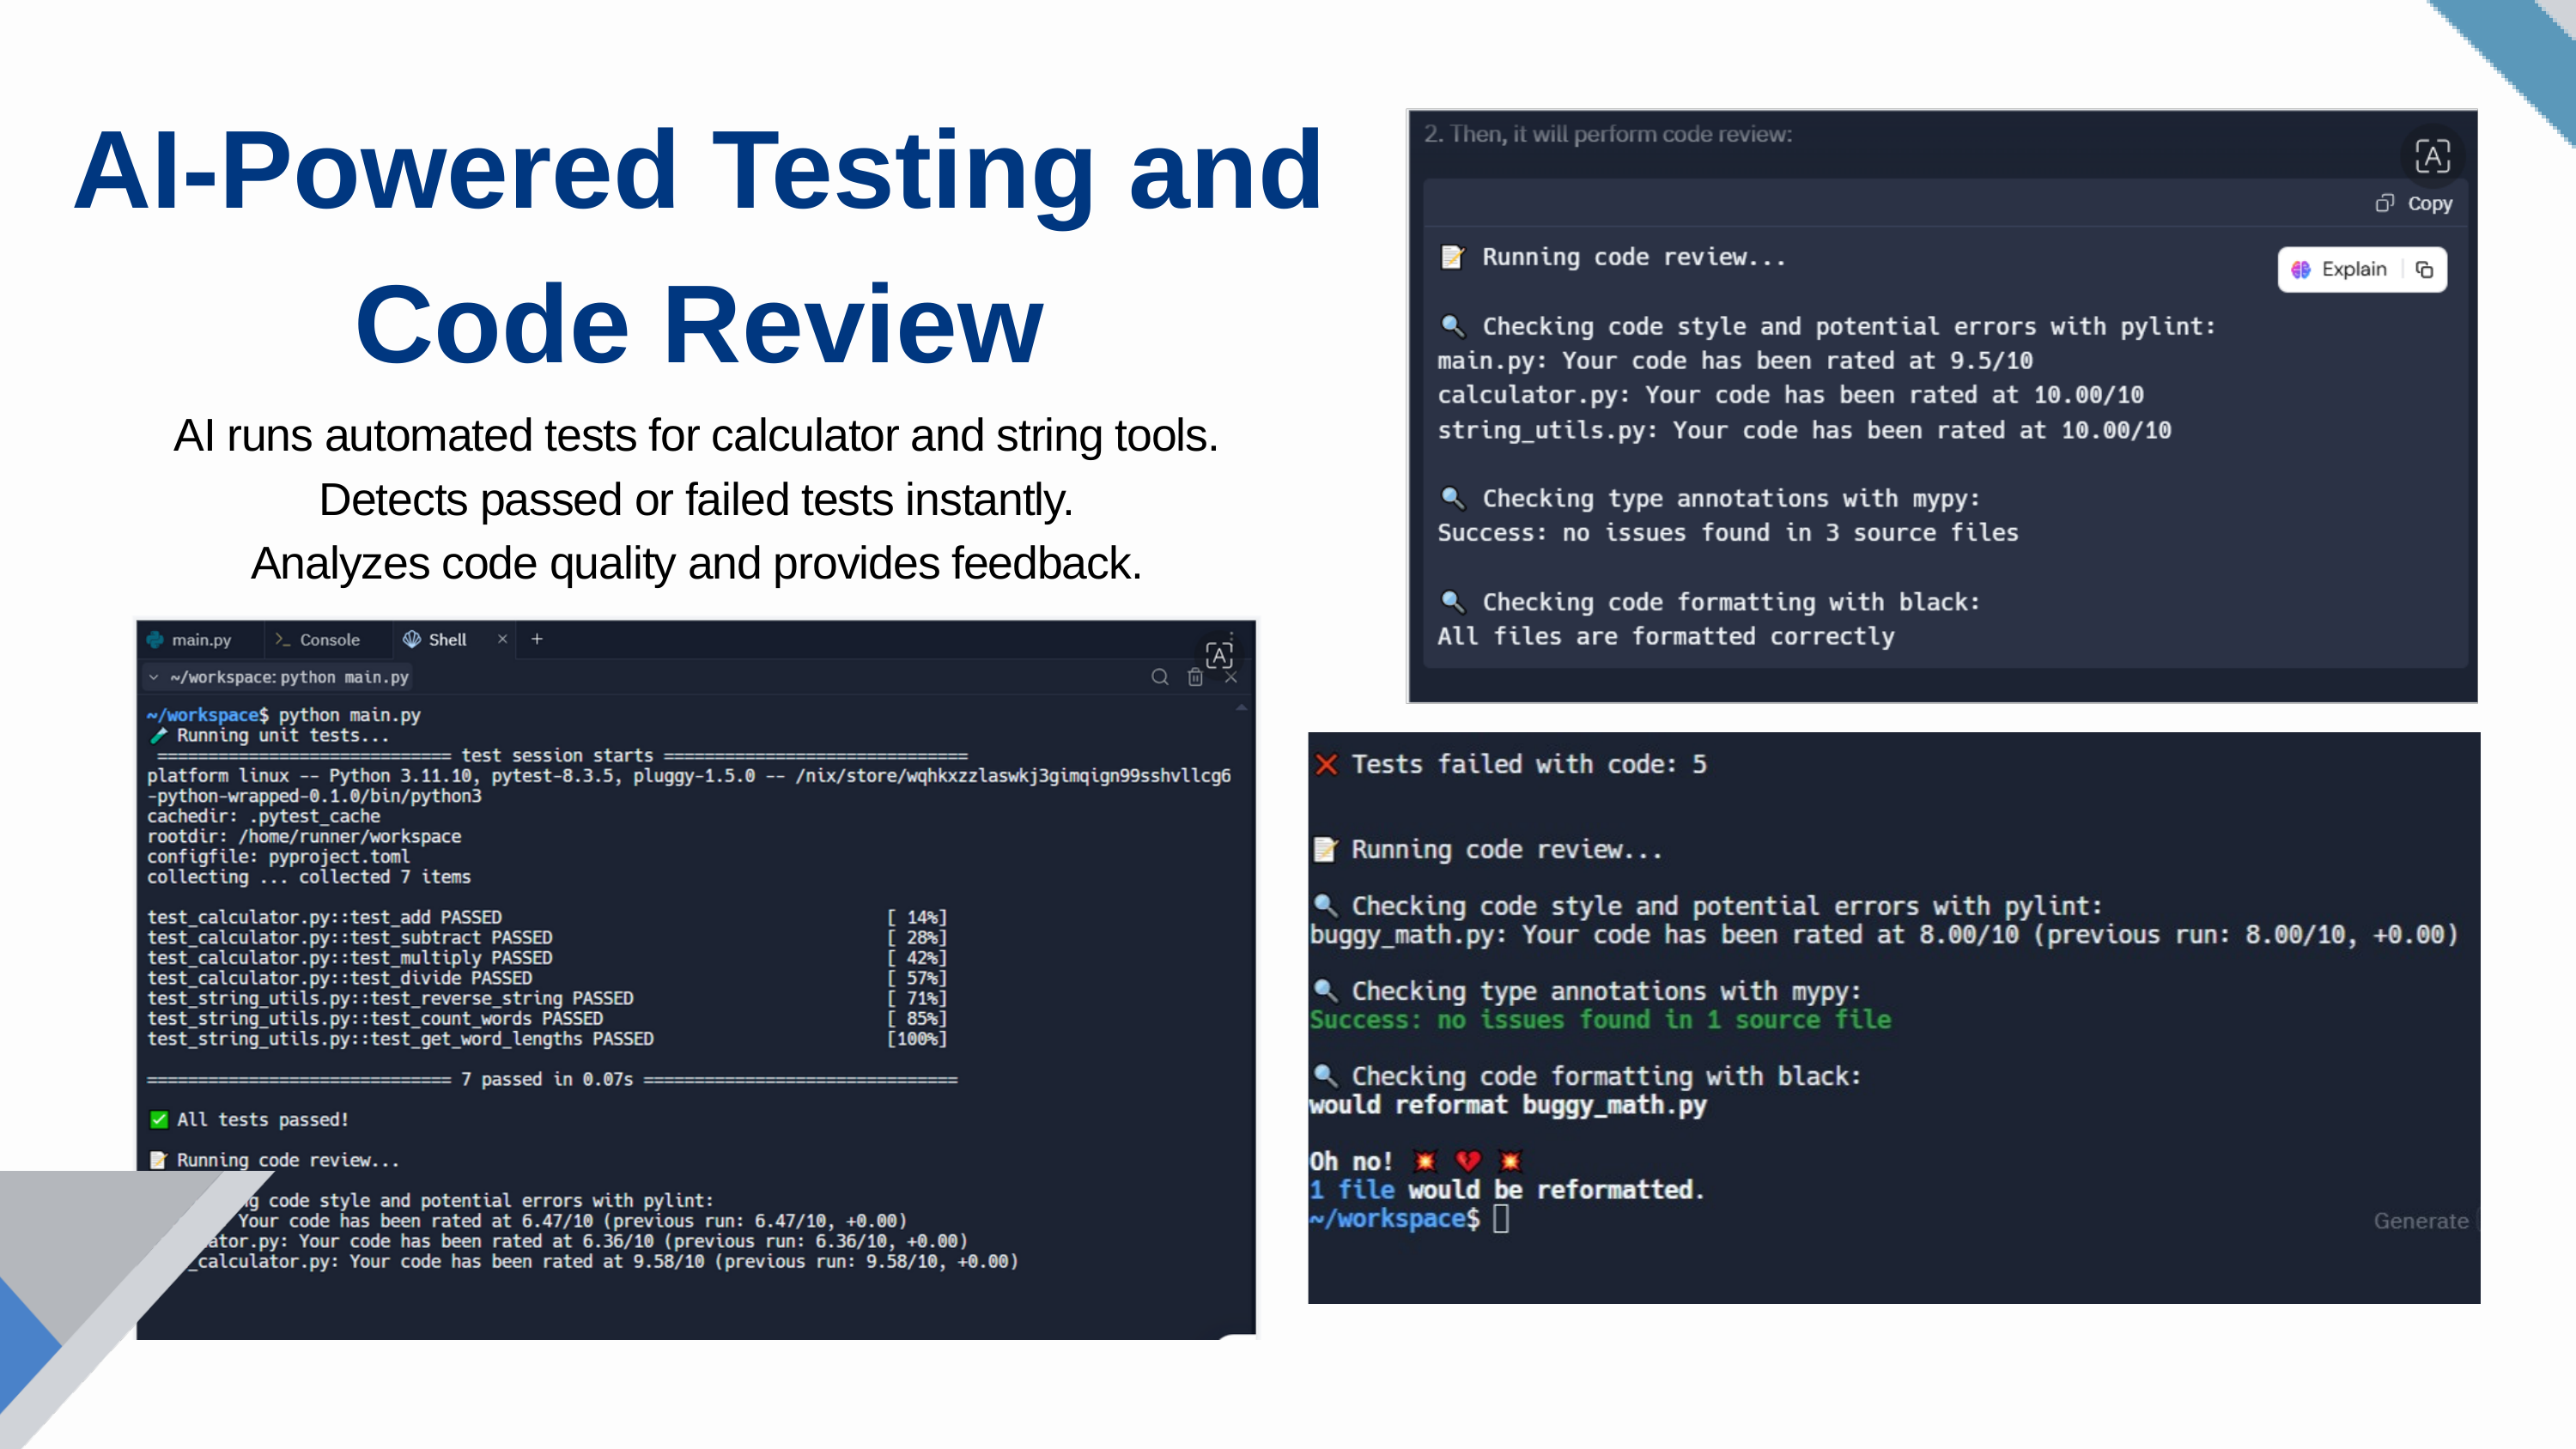

AI-Powered Testing and Code Review

AI runs automated tests for calculator and string tools.
Detects passed or failed tests instantly.
Analyzes code quality and provides feedback.